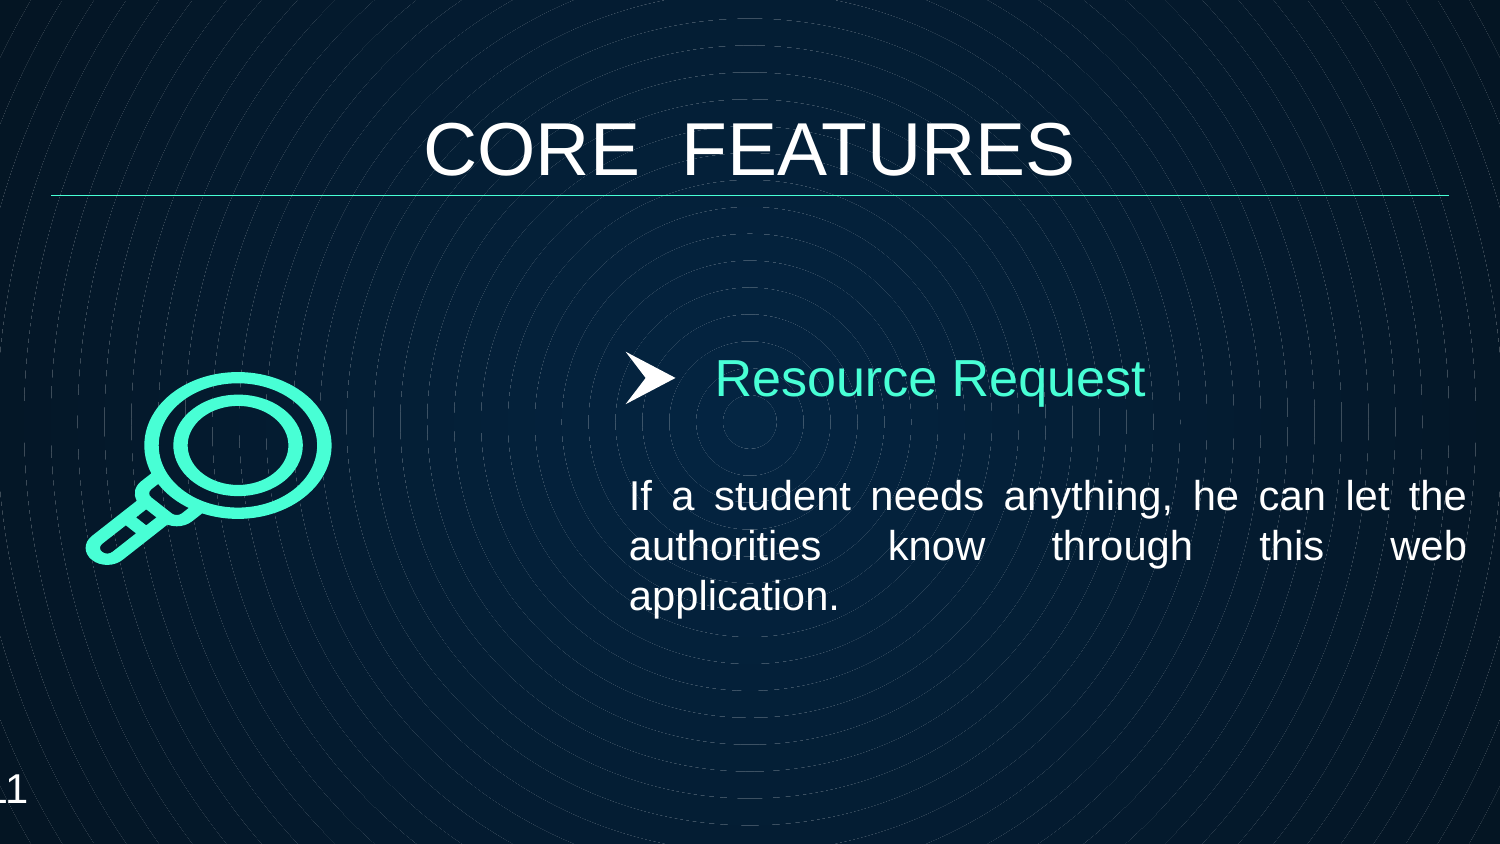

CORE  FEATURES
# Resource Request

If a student needs anything, he can let the authorities know through this web application.
11